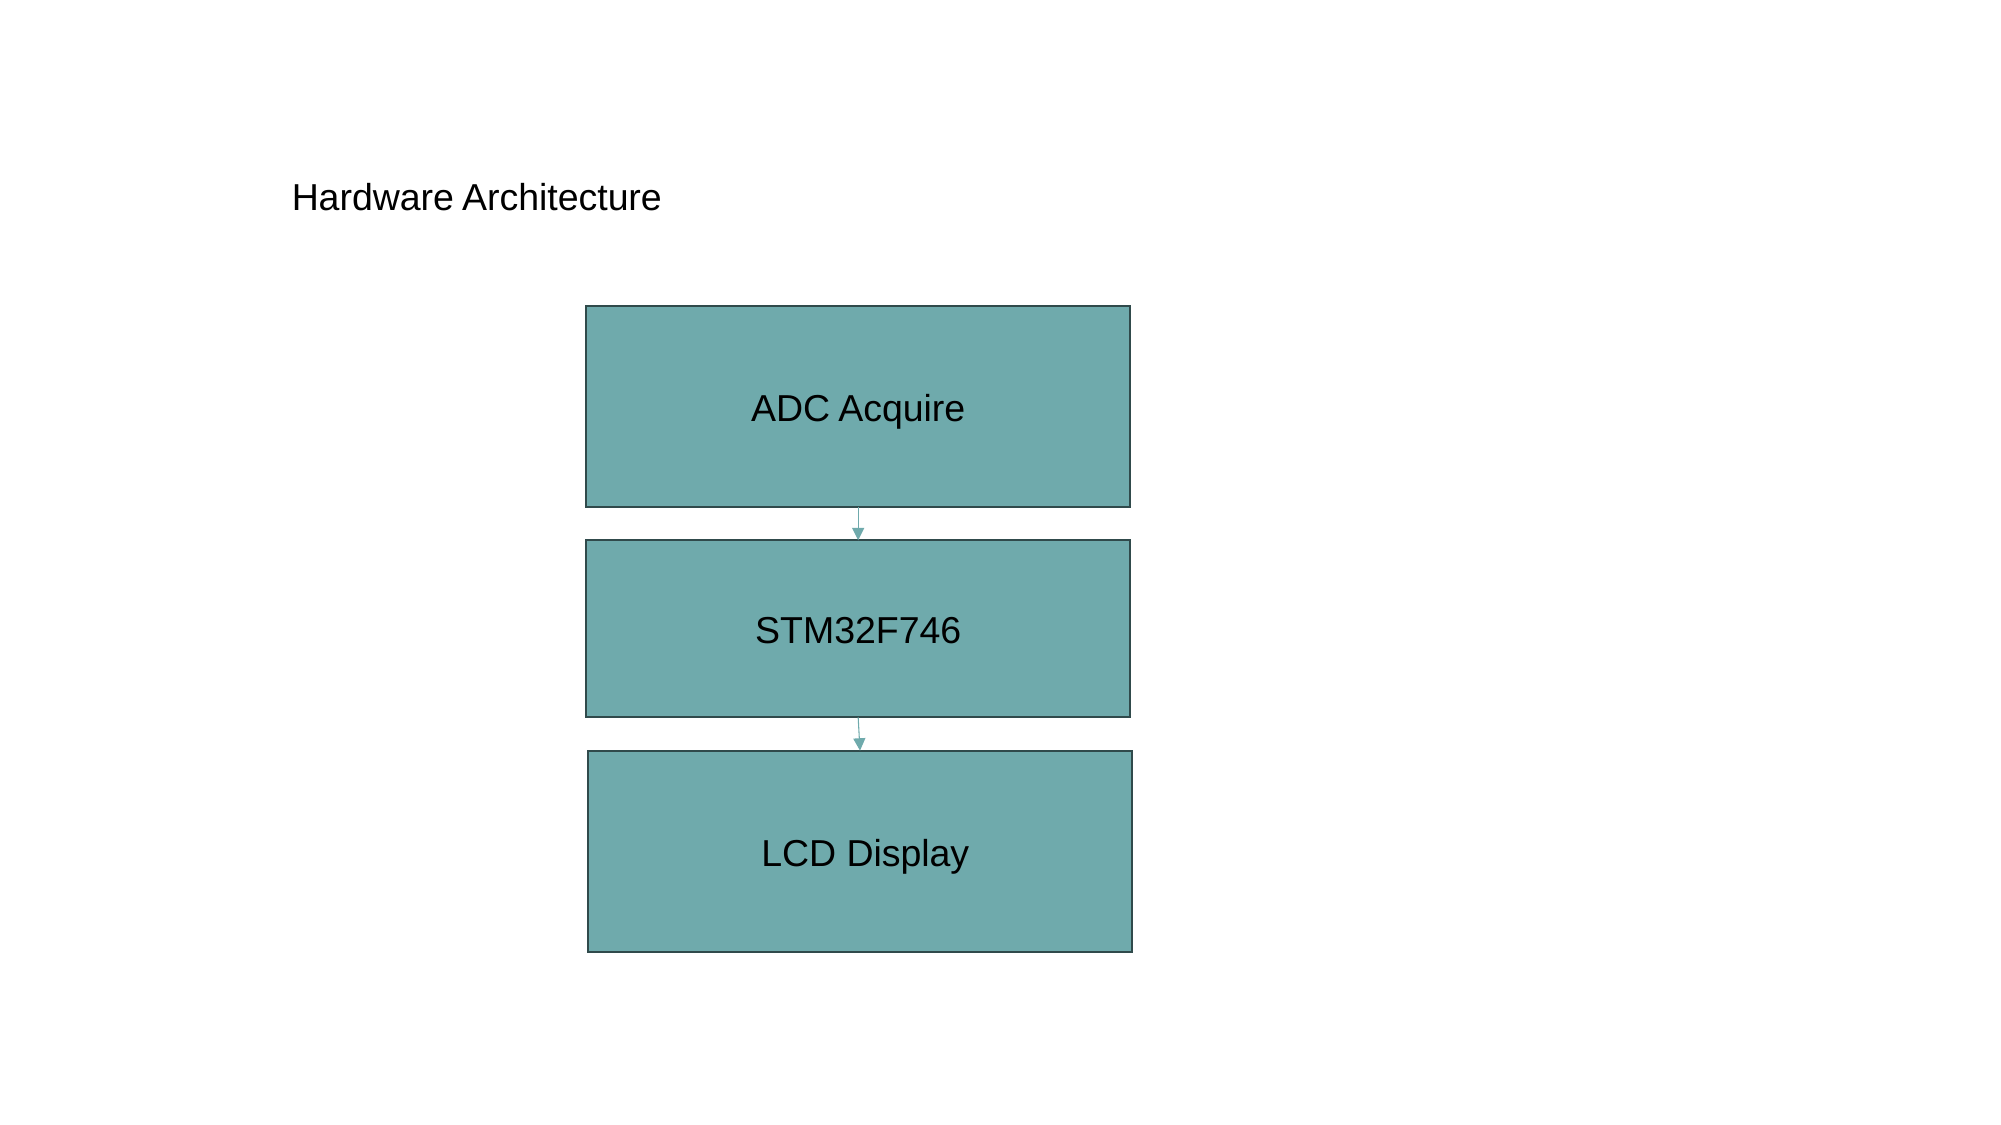

Hardware Architecture

ADC Acquire
STM32F746
 LCD Display